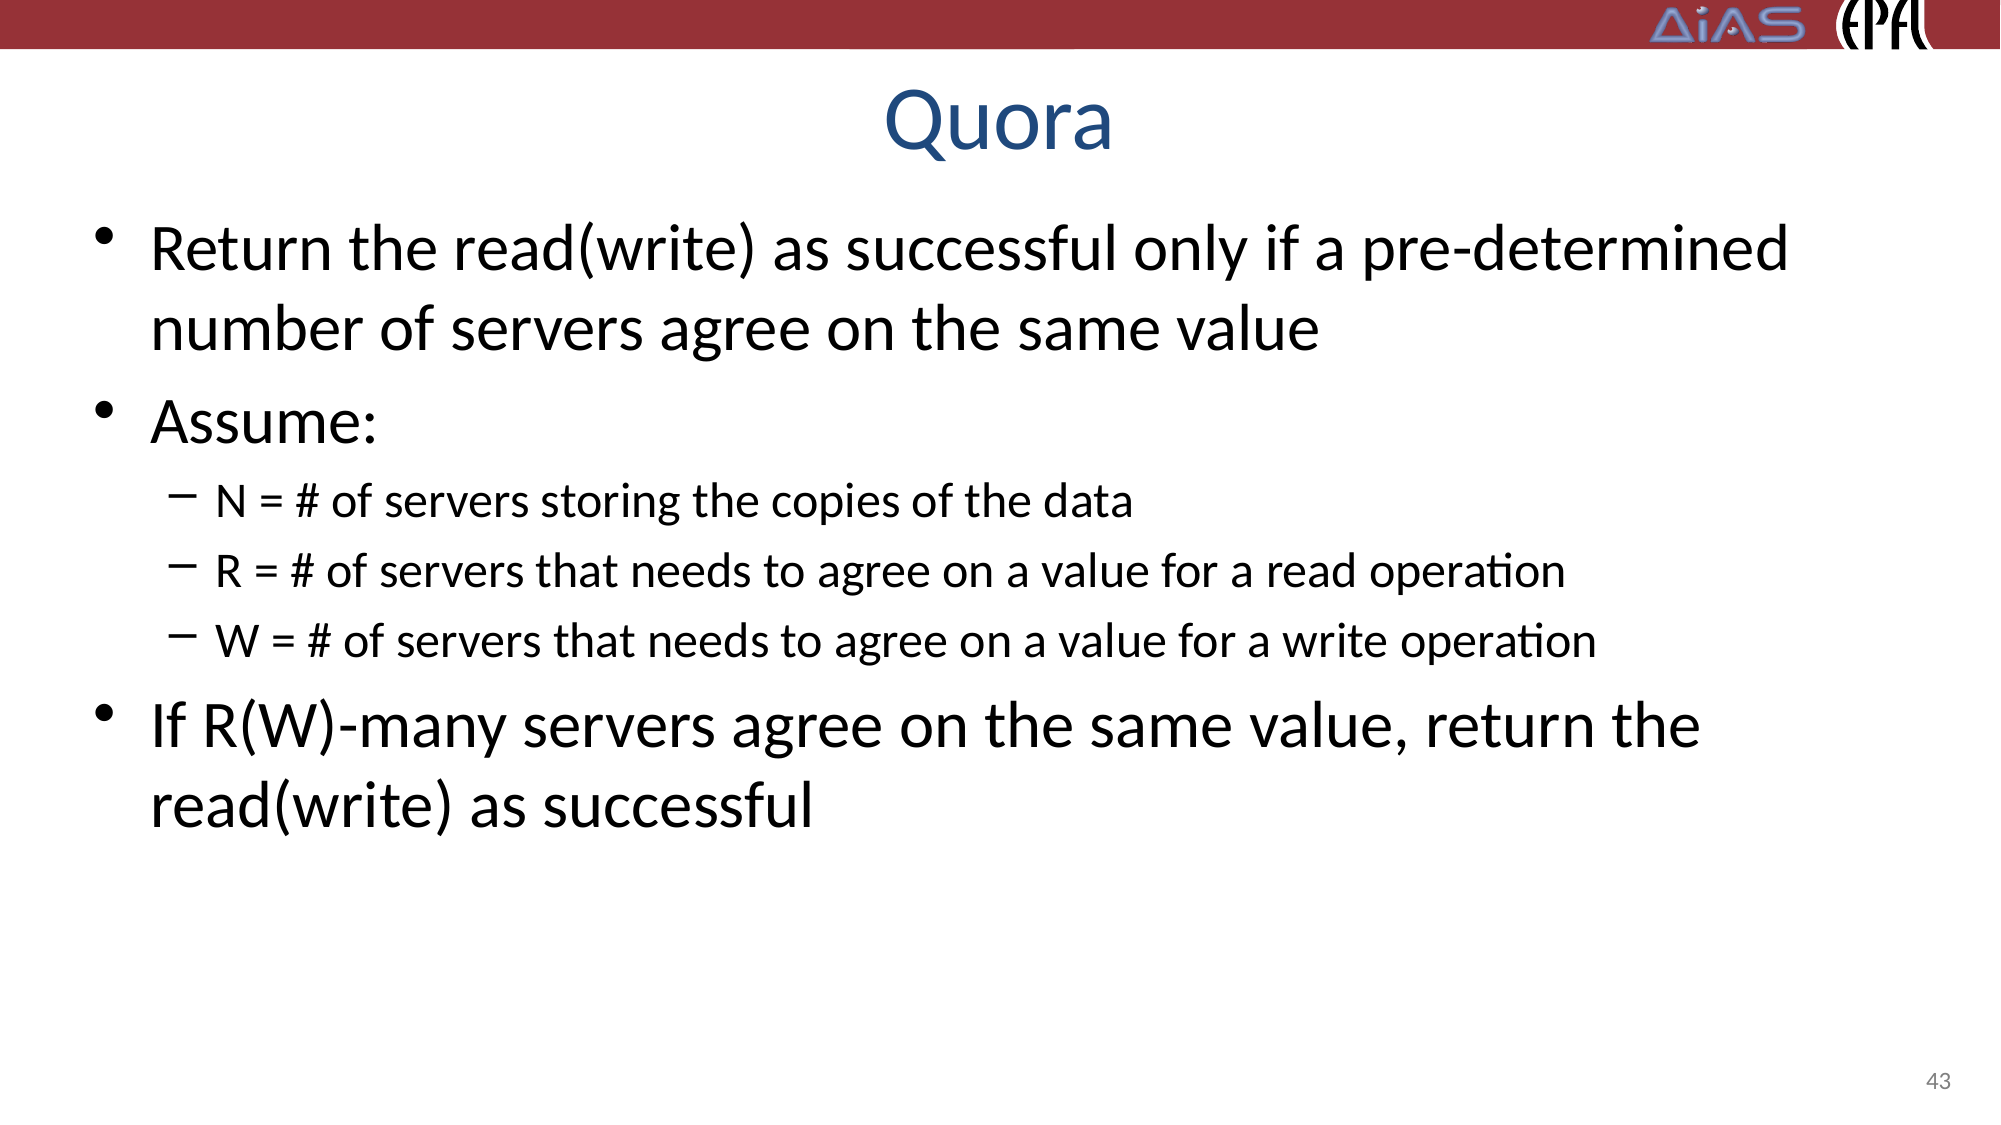

# Quora
Return the read(write) as successful only if a pre-determined number of servers agree on the same value
Assume:
N = # of servers storing the copies of the data
R = # of servers that needs to agree on a value for a read operation
W = # of servers that needs to agree on a value for a write operation
If R(W)-many servers agree on the same value, return the read(write) as successful

43